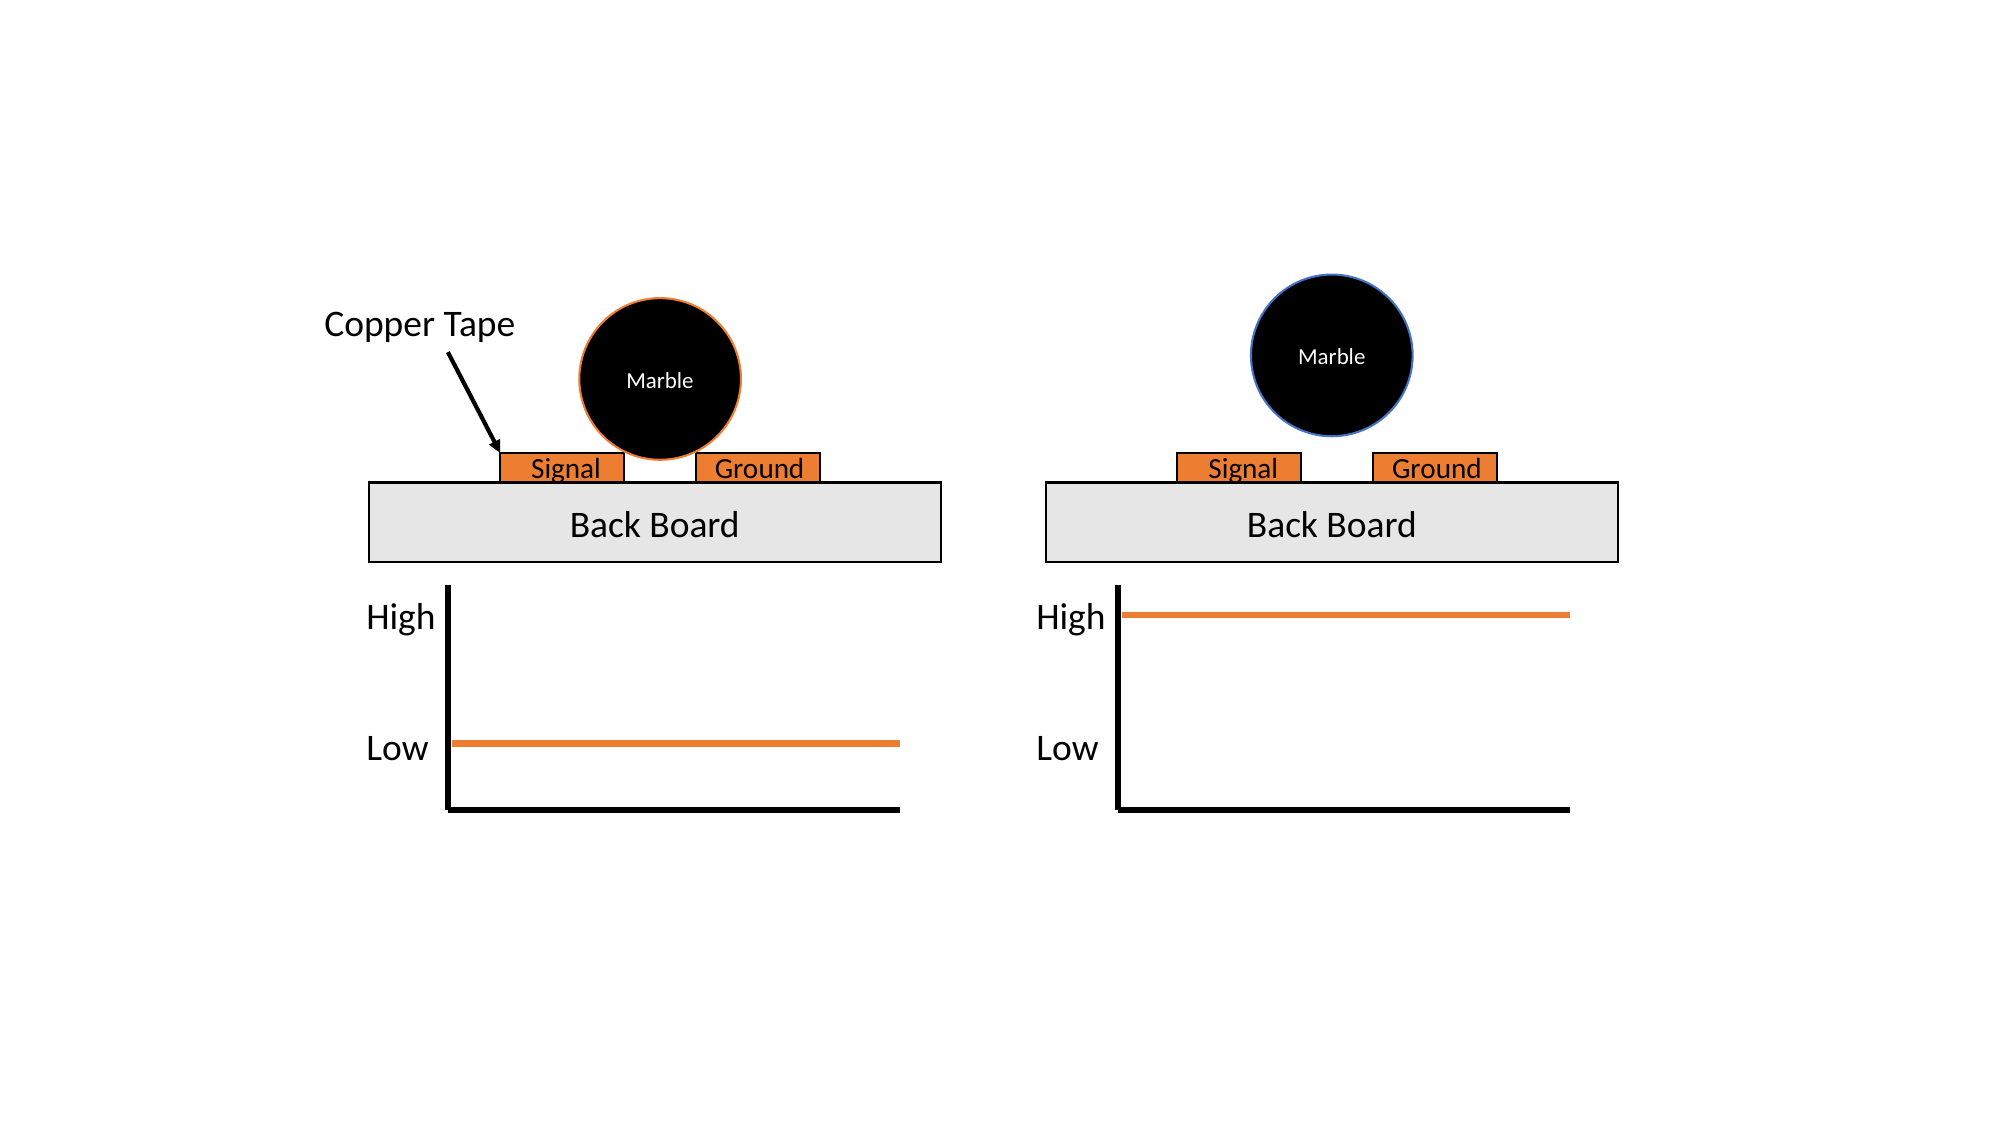

Marble
Copper Tape
Marble
Signal
Signal
Ground
Ground

Back Board
Back Board
High
High
Low
Low